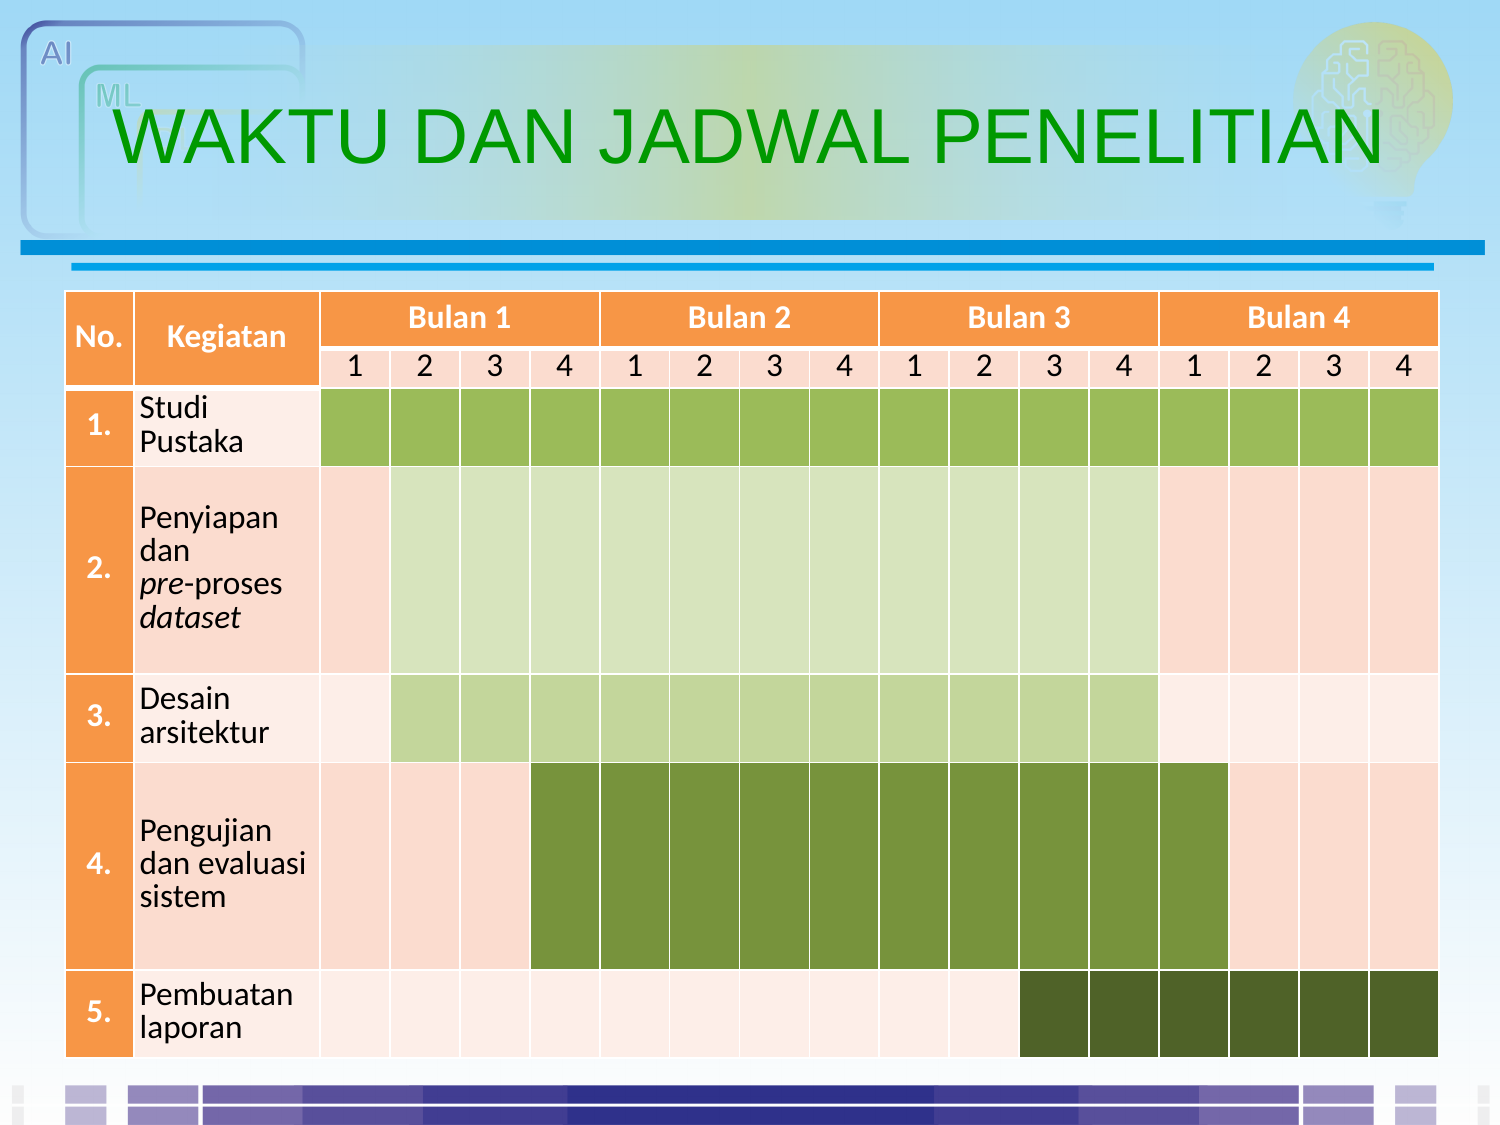

WAKTU DAN JADWAL PENELITIAN
| No. | Kegiatan | Bulan 1 |  |  |  | Bulan 2 |  |  |  | Bulan 3 |  |  |  | Bulan 4 |  |  |  |
| --- | --- | --- | --- | --- | --- | --- | --- | --- | --- | --- | --- | --- | --- | --- | --- | --- | --- |
|  |  | 1 | 2 | 3 | 4 | 1 | 2 | 3 | 4 | 1 | 2 | 3 | 4 | 1 | 2 | 3 | 4 |
| 1. | Studi Pustaka |  |  |  |  |  |  |  |  |  |  |  |  |  |  |  |  |
| 2. | Penyiapan dan pre-proses dataset |  |  |  |  |  |  |  |  |  |  |  |  |  |  |  |  |
| 3. | Desain arsitektur |  |  |  |  |  |  |  |  |  |  |  |  |  |  |  |  |
| 4. | Pengujian dan evaluasi sistem |  |  |  |  |  |  |  |  |  |  |  |  |  |  |  |  |
| 5. | Pembuatan laporan |  |  |  |  |  |  |  |  |  |  |  |  |  |  |  |  |